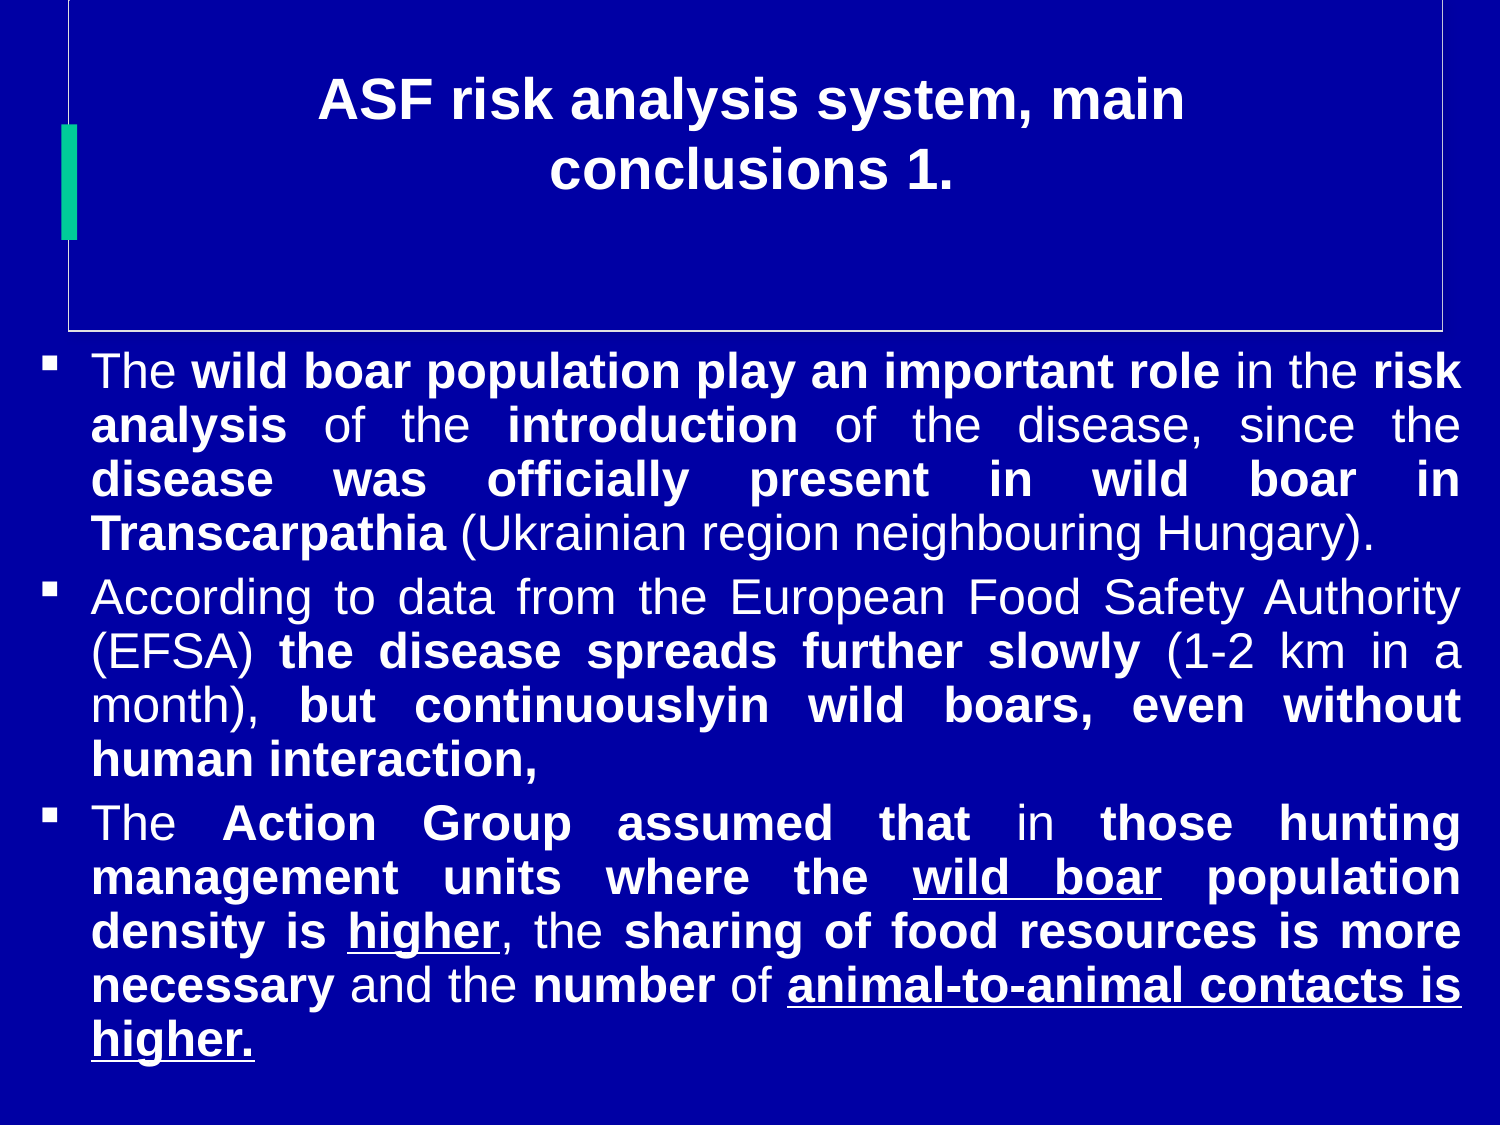

# ASF risk analysis system, main conclusions 1.

The wild boar population play an important role in the risk analysis of the introduction of the disease, since the disease was officially present in wild boar in Transcarpathia (Ukrainian region neighbouring Hungary).
According to data from the European Food Safety Authority (EFSA) the disease spreads further slowly (1-2 km in a month), but continuouslyin wild boars, even without human interaction,
The Action Group assumed that in those hunting management units where the wild boar population density is higher, the sharing of food resources is more necessary and the number of animal-to-animal contacts is higher.